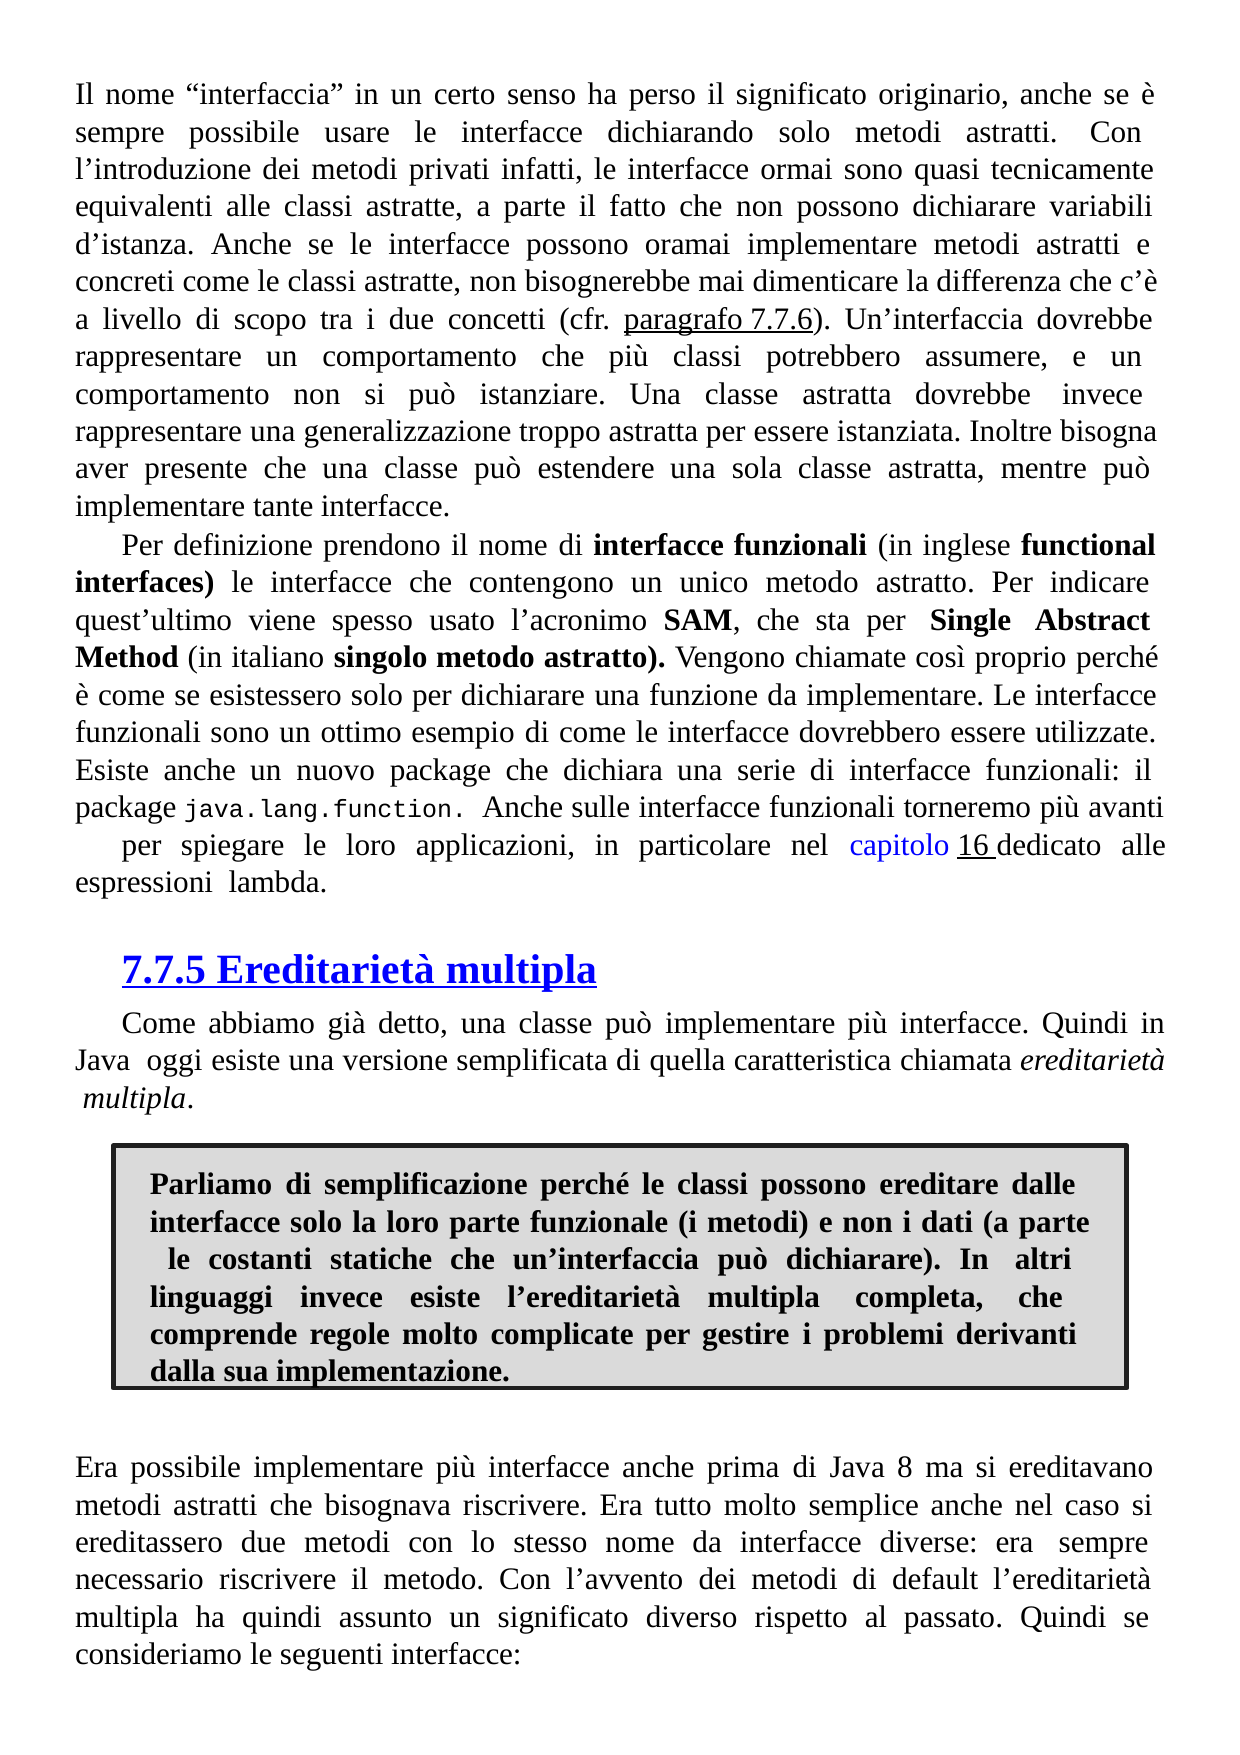

Il nome “interfaccia” in un certo senso ha perso il significato originario, anche se è  sempre possibile usare le interfacce dichiarando solo metodi astratti. Con  l’introduzione dei metodi privati infatti, le interfacce ormai sono quasi tecnicamente  equivalenti alle classi astratte, a parte il fatto che non possono dichiarare variabili  d’istanza. Anche se le interfacce possono oramai implementare metodi astratti e  concreti come le classi astratte, non bisognerebbe mai dimenticare la differenza che c’è  a livello di scopo tra i due concetti (cfr. paragrafo 7.7.6). Un’interfaccia dovrebbe  rappresentare un comportamento che più classi potrebbero assumere, e un  comportamento non si può istanziare. Una classe astratta dovrebbe invece  rappresentare una generalizzazione troppo astratta per essere istanziata. Inoltre bisogna  aver presente che una classe può estendere una sola classe astratta, mentre può  implementare tante interfacce.
Per definizione prendono il nome di interfacce funzionali (in inglese functional  interfaces) le interfacce che contengono un unico metodo astratto. Per indicare  quest’ultimo viene spesso usato l’acronimo SAM, che sta per Single Abstract  Method (in italiano singolo metodo astratto). Vengono chiamate così proprio perché  è come se esistessero solo per dichiarare una funzione da implementare. Le interfacce  funzionali sono un ottimo esempio di come le interfacce dovrebbero essere utilizzate.  Esiste anche un nuovo package che dichiara una serie di interfacce funzionali: il  package java.lang.function. Anche sulle interfacce funzionali torneremo più avanti
per spiegare le loro applicazioni, in particolare nel capitolo 16 dedicato alle espressioni  lambda.

7.7.5 Ereditarietà multipla
Come abbiamo già detto, una classe può implementare più interfacce. Quindi in Java  oggi esiste una versione semplificata di quella caratteristica chiamata ereditarietà  multipla.
Parliamo di semplificazione perché le classi possono ereditare dalle  interfacce solo la loro parte funzionale (i metodi) e non i dati (a parte  le costanti statiche che un’interfaccia può dichiarare). In altri  linguaggi invece esiste l’ereditarietà multipla completa, che  comprende regole molto complicate per gestire i problemi derivanti  dalla sua implementazione.
Era possibile implementare più interfacce anche prima di Java 8 ma si ereditavano  metodi astratti che bisognava riscrivere. Era tutto molto semplice anche nel caso si  ereditassero due metodi con lo stesso nome da interfacce diverse: era sempre  necessario riscrivere il metodo. Con l’avvento dei metodi di default l’ereditarietà  multipla ha quindi assunto un significato diverso rispetto al passato. Quindi se  consideriamo le seguenti interfacce: